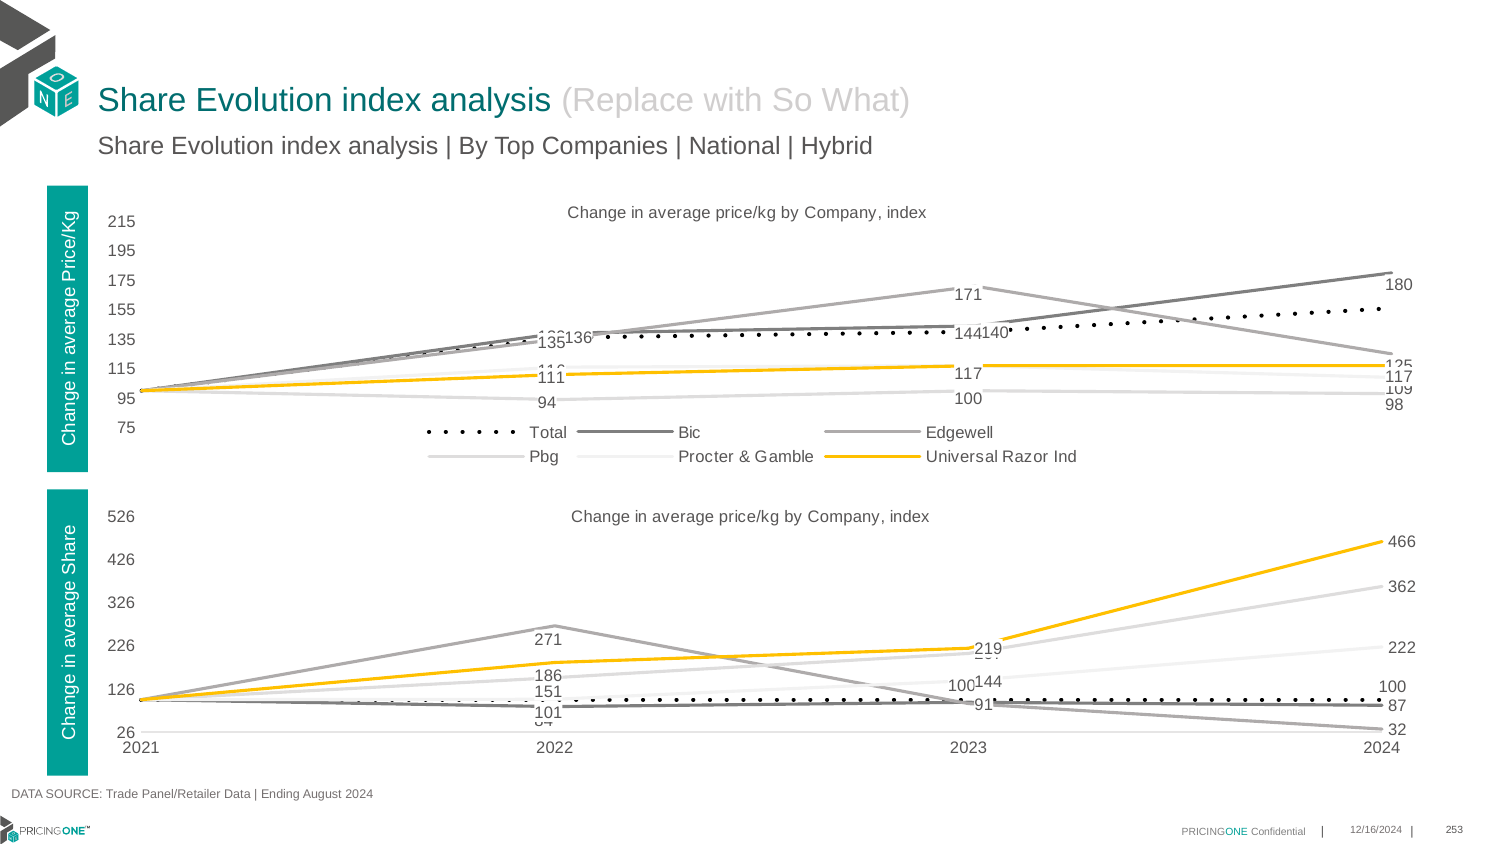

# Share Evolution index analysis (Replace with So What)
Share Evolution index analysis | By Top Companies | National | Hybrid

### Chart: Change in average price/kg by Company, index

| Category | Total | Bic | Edgewell | Pbg | Procter & Gamble | Universal Razor Ind |
|---|---|---|---|---|---|---|
| 2021 | 100.0 | 100.0 | 100.0 | 100.0 | 100.0 | 100.0 |
| 2022 | 136.0 | 139.0 | 135.0 | 94.0 | 116.0 | 111.0 |
| 2023 | 140.0 | 144.0 | 171.0 | 100.0 | 117.0 | 117.0 |
| 2024 | 156.0 | 180.0 | 125.0 | 98.0 | 109.0 | 117.0 |
Change in average Price/Kg

### Chart: Change in average price/kg by Company, index

| Category | Total | Bic | Edgewell | Pbg | Procter & Gamble | Universal Razor Ind |
|---|---|---|---|---|---|---|
| 2021 | 100.0 | 100.0 | 100.0 | 100.0 | 100.0 | 100.0 |
| 2022 | 100.0 | 84.0 | 271.0 | 151.0 | 101.0 | 186.0 |
| 2023 | 100.0 | 94.0 | 91.0 | 207.0 | 144.0 | 219.0 |
| 2024 | 100.0 | 87.0 | 32.0 | 362.0 | 222.0 | 466.0 |
Change in average Share
DATA SOURCE: Trade Panel/Retailer Data | Ending August 2024

12/16/2024
253